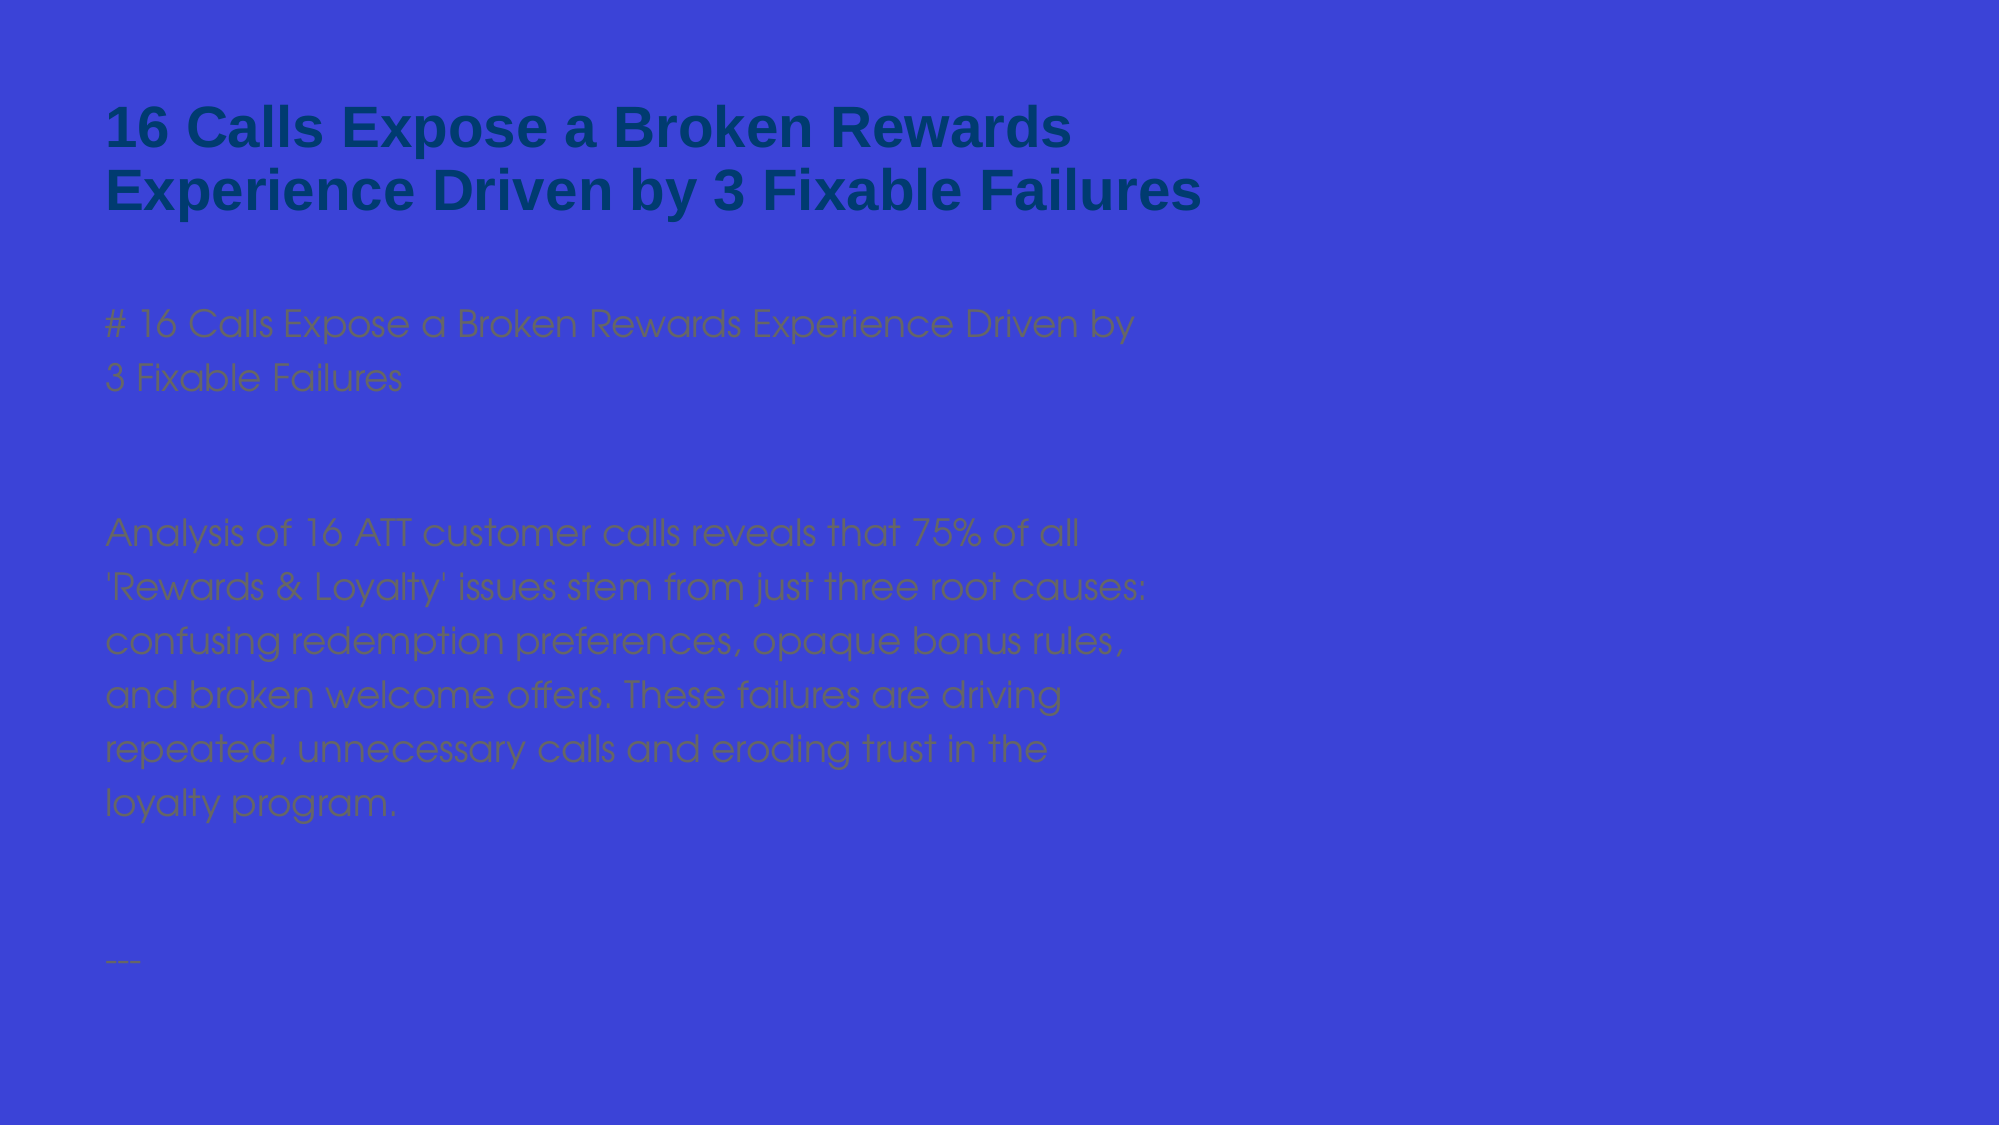

# 16 Calls Expose a Broken Rewards Experience Driven by 3 Fixable Failures
# 16 Calls Expose a Broken Rewards Experience Driven by 3 Fixable Failures

Analysis of 16 ATT customer calls reveals that 75% of all 'Rewards & Loyalty' issues stem from just three root causes: confusing redemption preferences, opaque bonus rules, and broken welcome offers. These failures are driving repeated, unnecessary calls and eroding trust in the loyalty program.

---